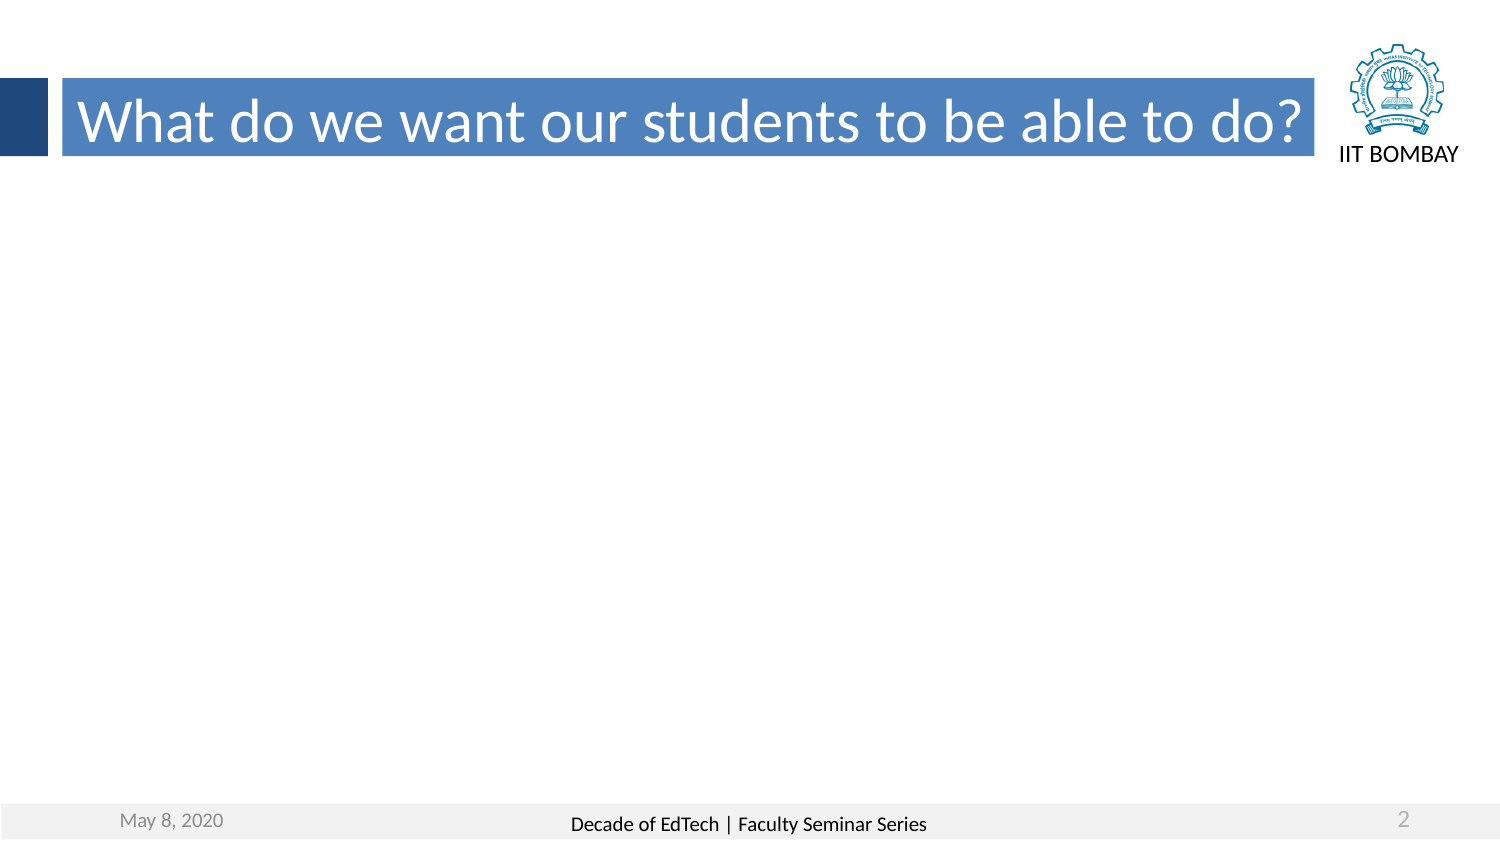

What do we want our students to be able to do?

May 8, 2020
2